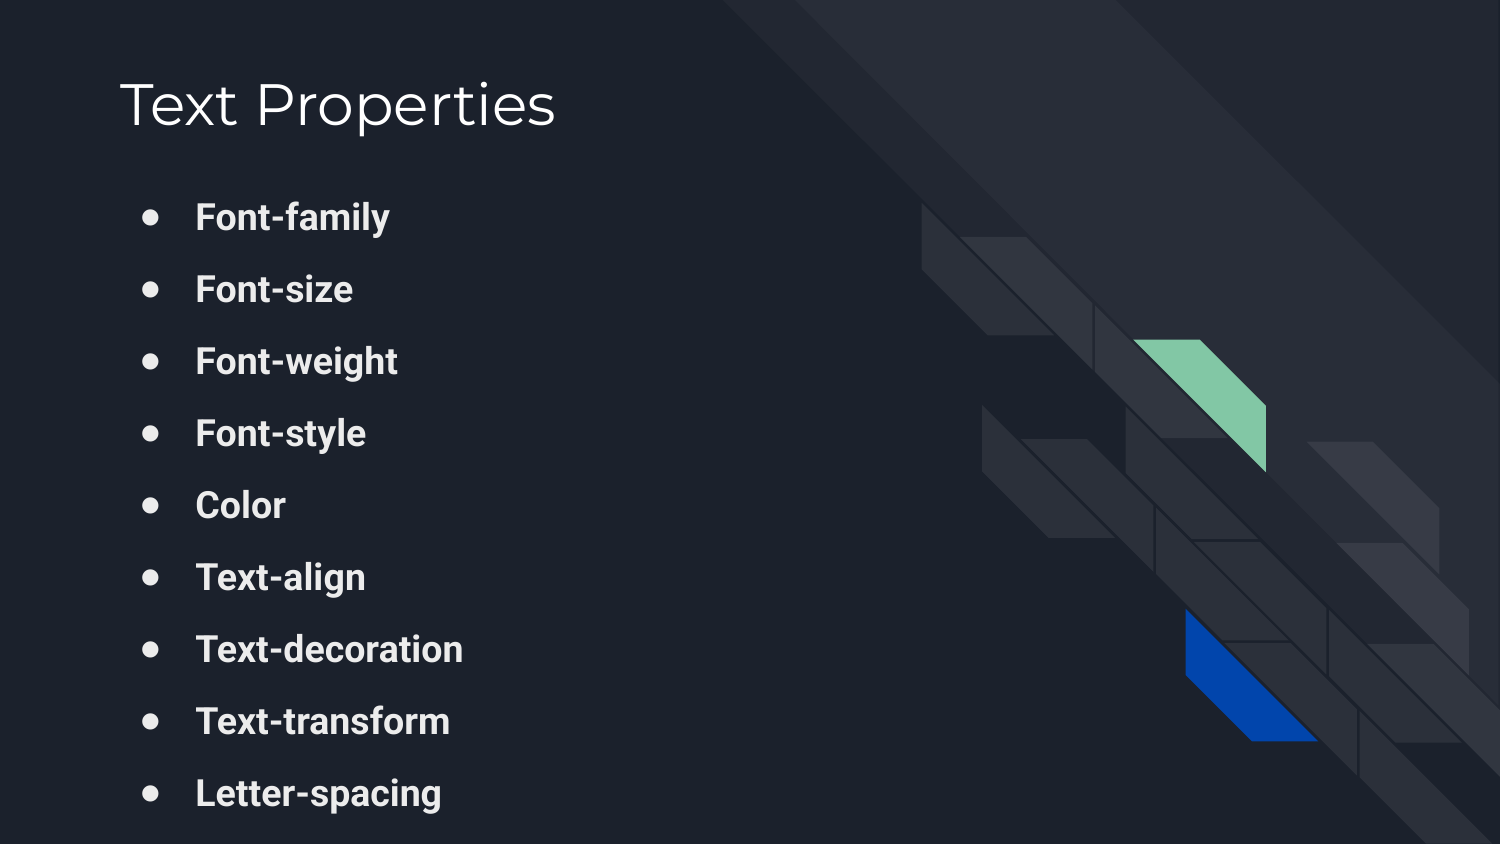

# Text Properties
Font-family
Font-size
Font-weight
Font-style
Color
Text-align
Text-decoration
Text-transform
Letter-spacing